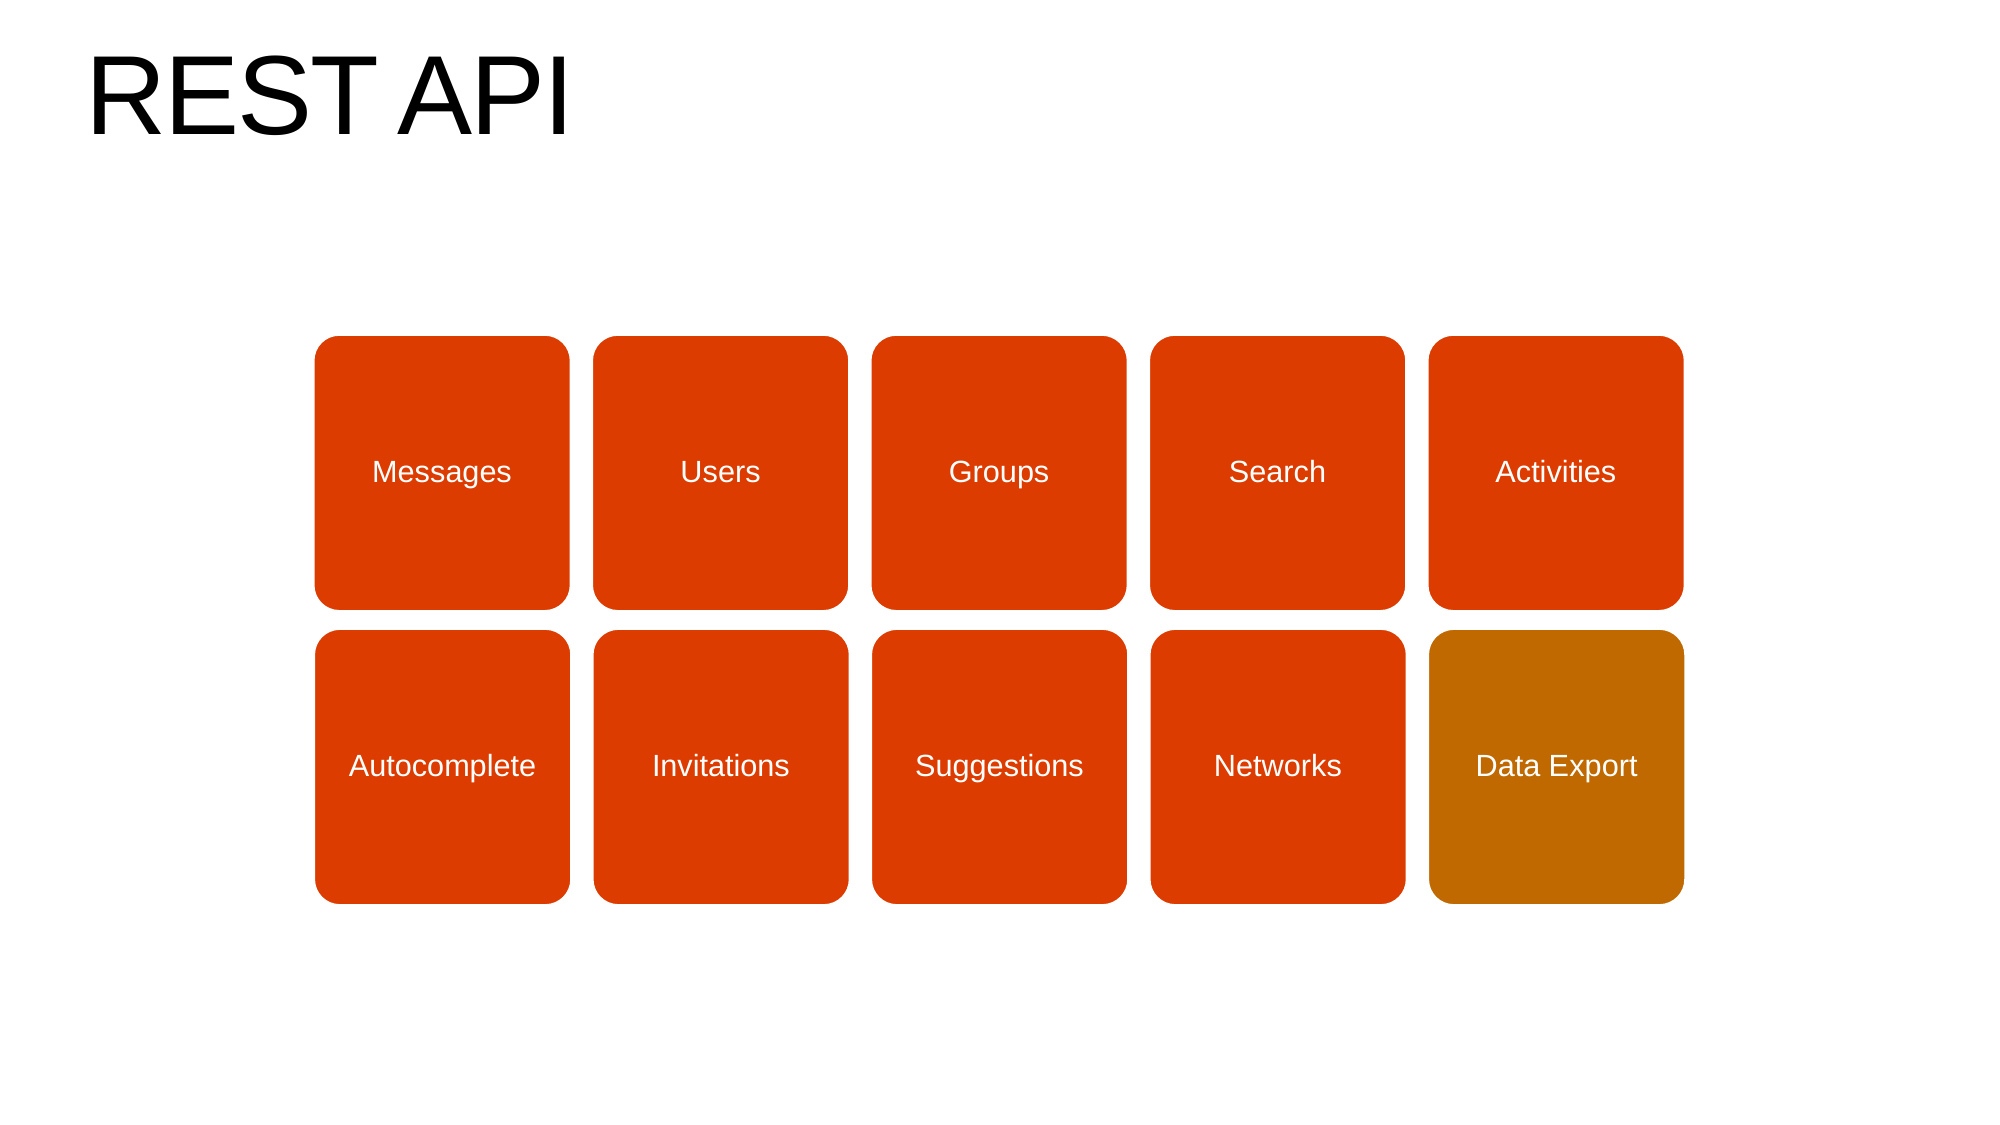

# REST API
Messages
Users
Groups
Search
Activities
Autocomplete
Invitations
Suggestions
Networks
Data Export